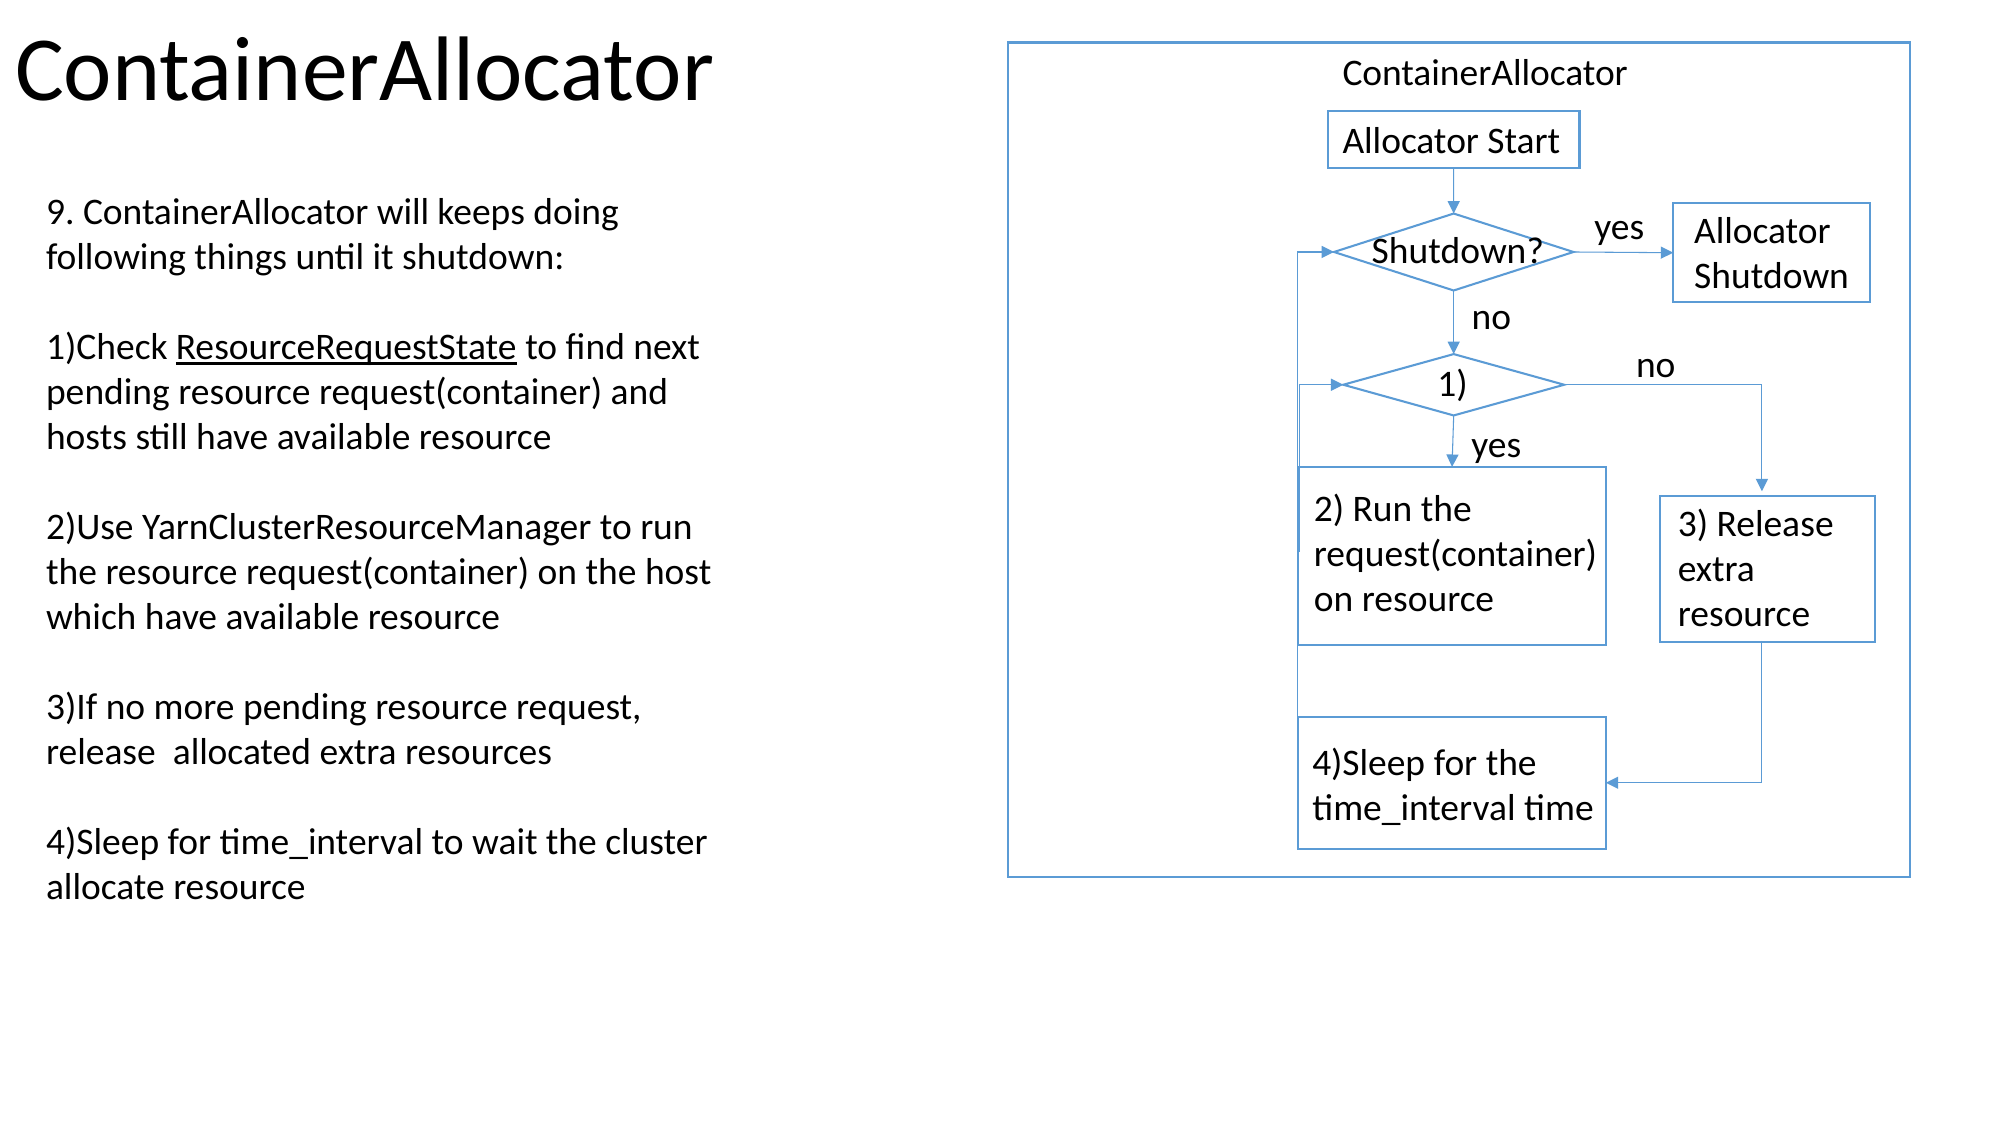

# ContainerAllocator
ContainerAllocator

Allocator Start

9. ContainerAllocator will keeps doing following things until it shutdown:

1)Check ResourceRequestState to find next pending resource request(container) and hosts still have available resource

2)Use YarnClusterResourceManager to run the resource request(container) on the host which have available resource

3)If no more pending resource request, release  allocated extra resources

4)Sleep for time_interval to wait the cluster allocate resource
yes
Allocator Shutdown

Shutdown?
no
no
1)

yes

2) Run the request(container) on resource
3) Release extra resource

4)Sleep for the time_interval time